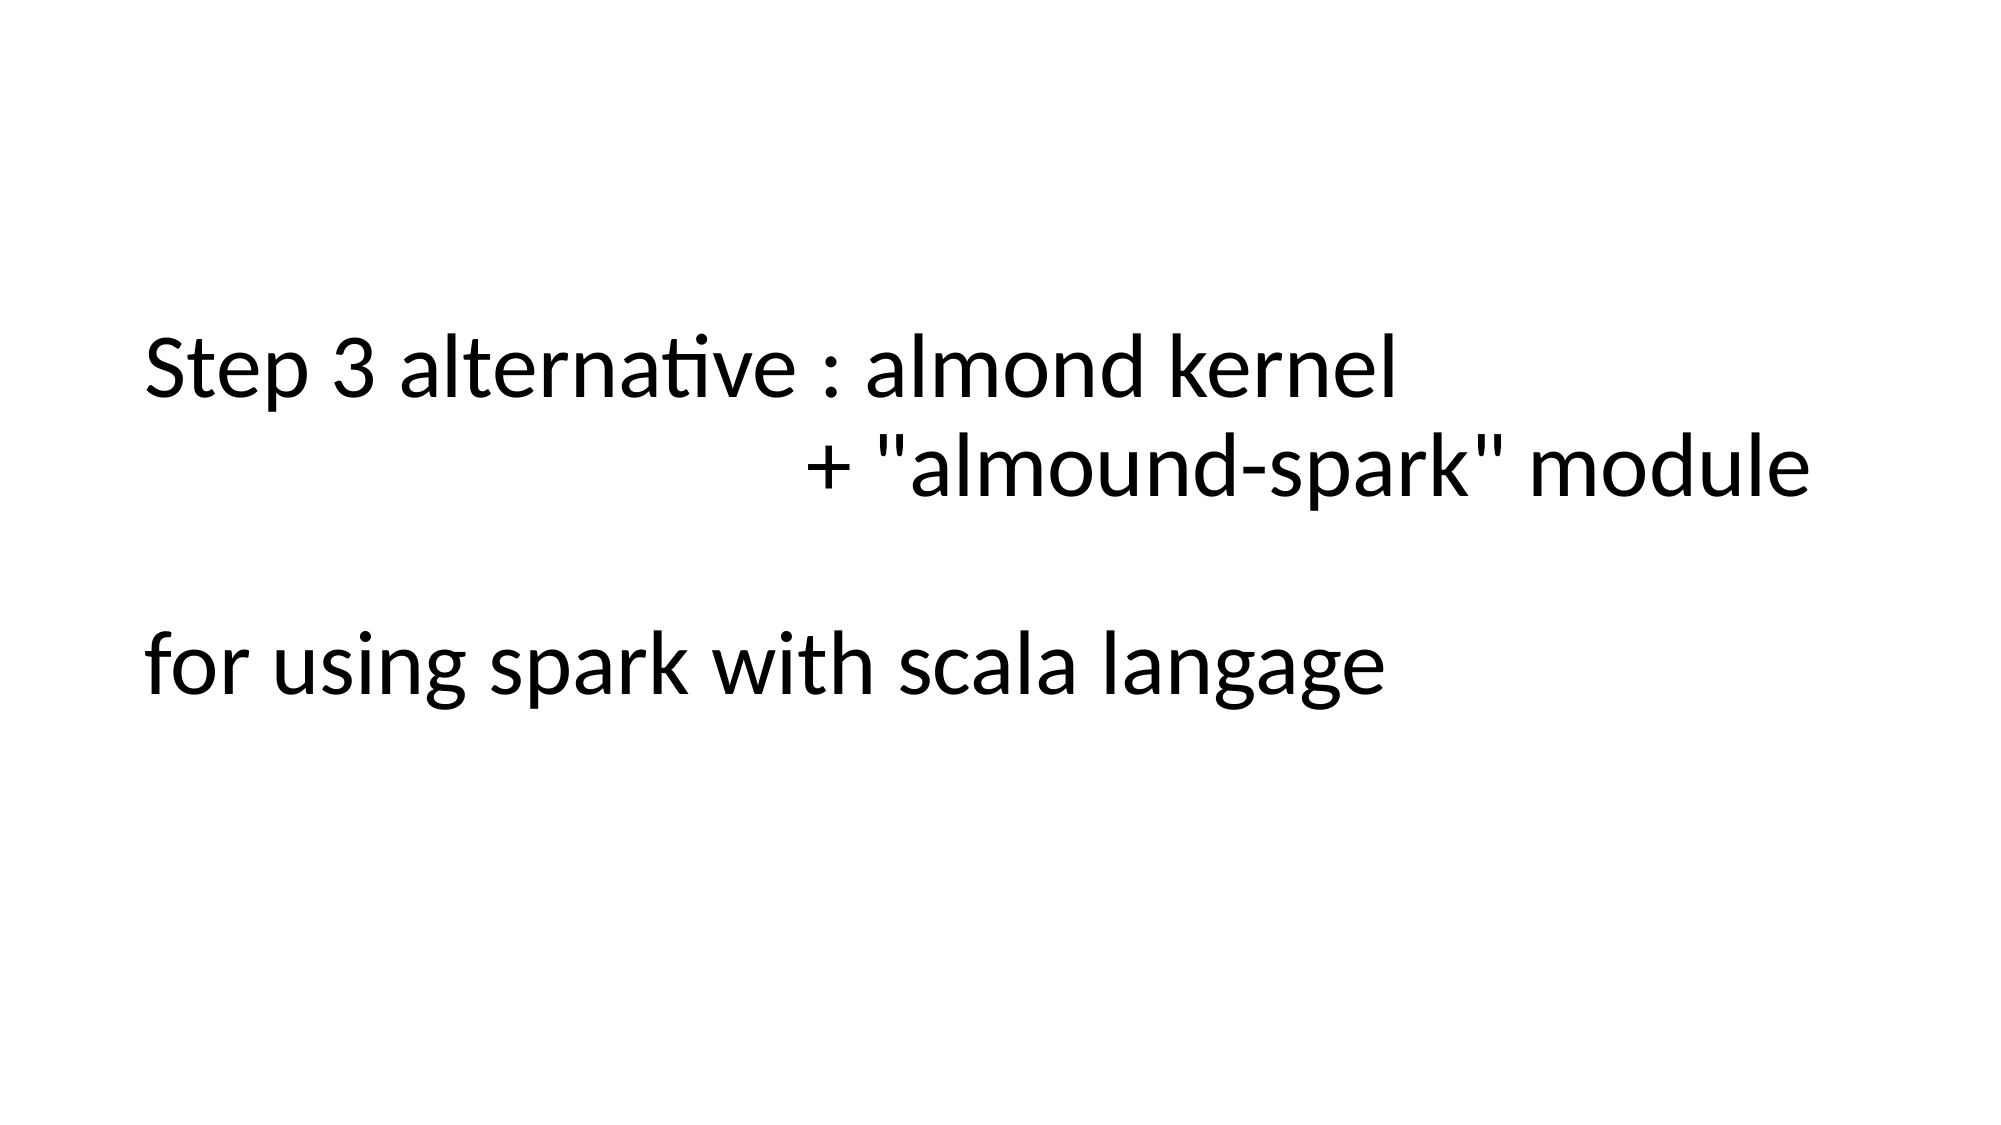

# Step 3 alternative : almond kernel + "almound-spark" module for using spark with scala langage